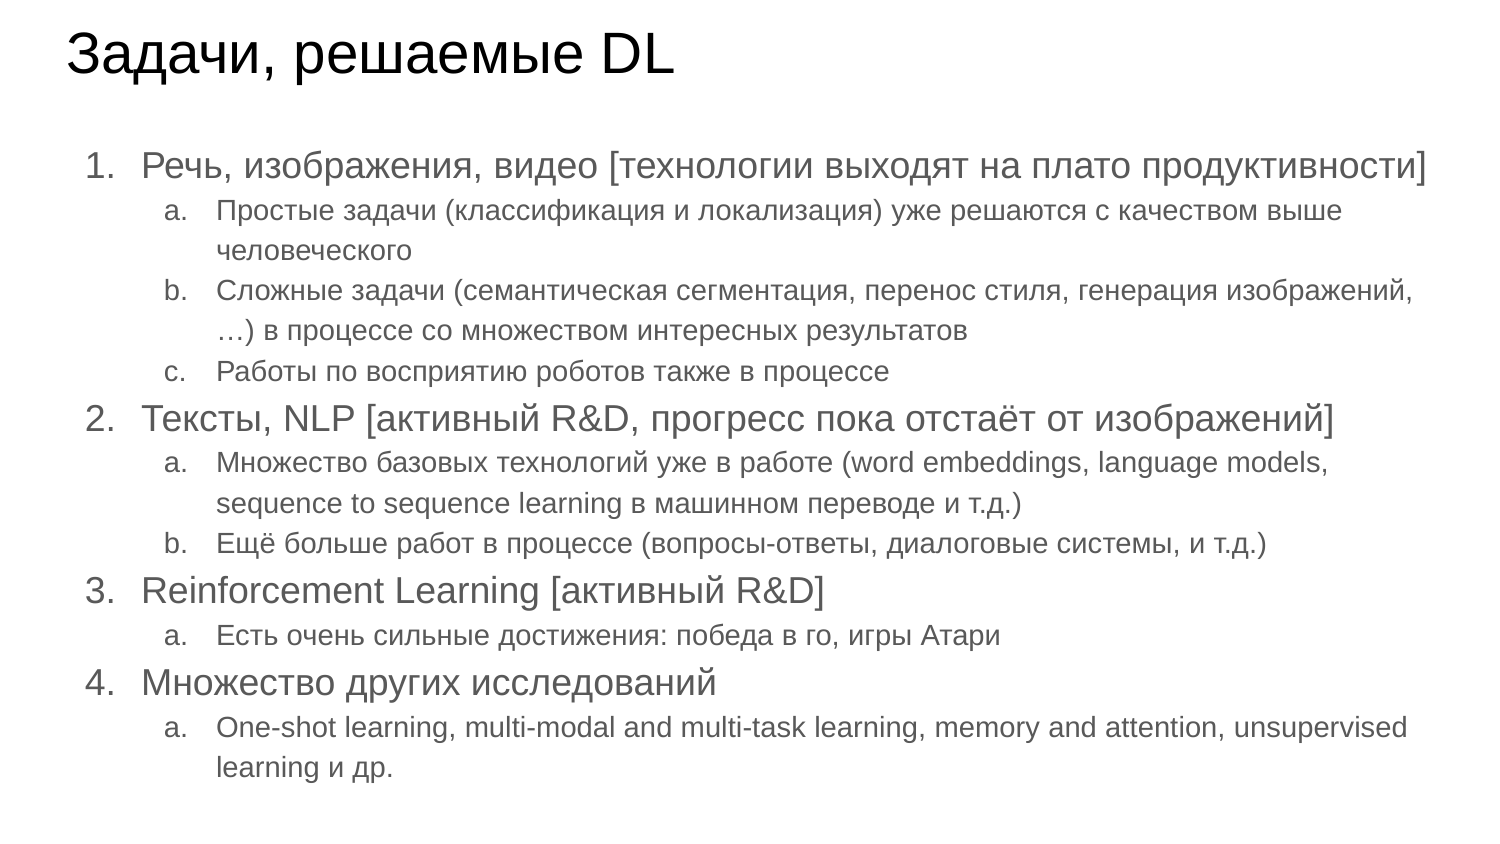

# Задачи, решаемые DL
Речь, изображения, видео [технологии выходят на плато продуктивности]
Простые задачи (классификация и локализация) уже решаются с качеством выше человеческого
Сложные задачи (семантическая сегментация, перенос стиля, генерация изображений, …) в процессе со множеством интересных результатов
Работы по восприятию роботов также в процессе
Тексты, NLP [активный R&D, прогресс пока отстаёт от изображений]
Множество базовых технологий уже в работе (word embeddings, language models, sequence to sequence learning в машинном переводе и т.д.)
Ещё больше работ в процессе (вопросы-ответы, диалоговые системы, и т.д.)
Reinforcement Learning [активный R&D]
Есть очень сильные достижения: победа в го, игры Атари
Множество других исследований
One-shot learning, multi-modal and multi-task learning, memory and attention, unsupervised learning и др.